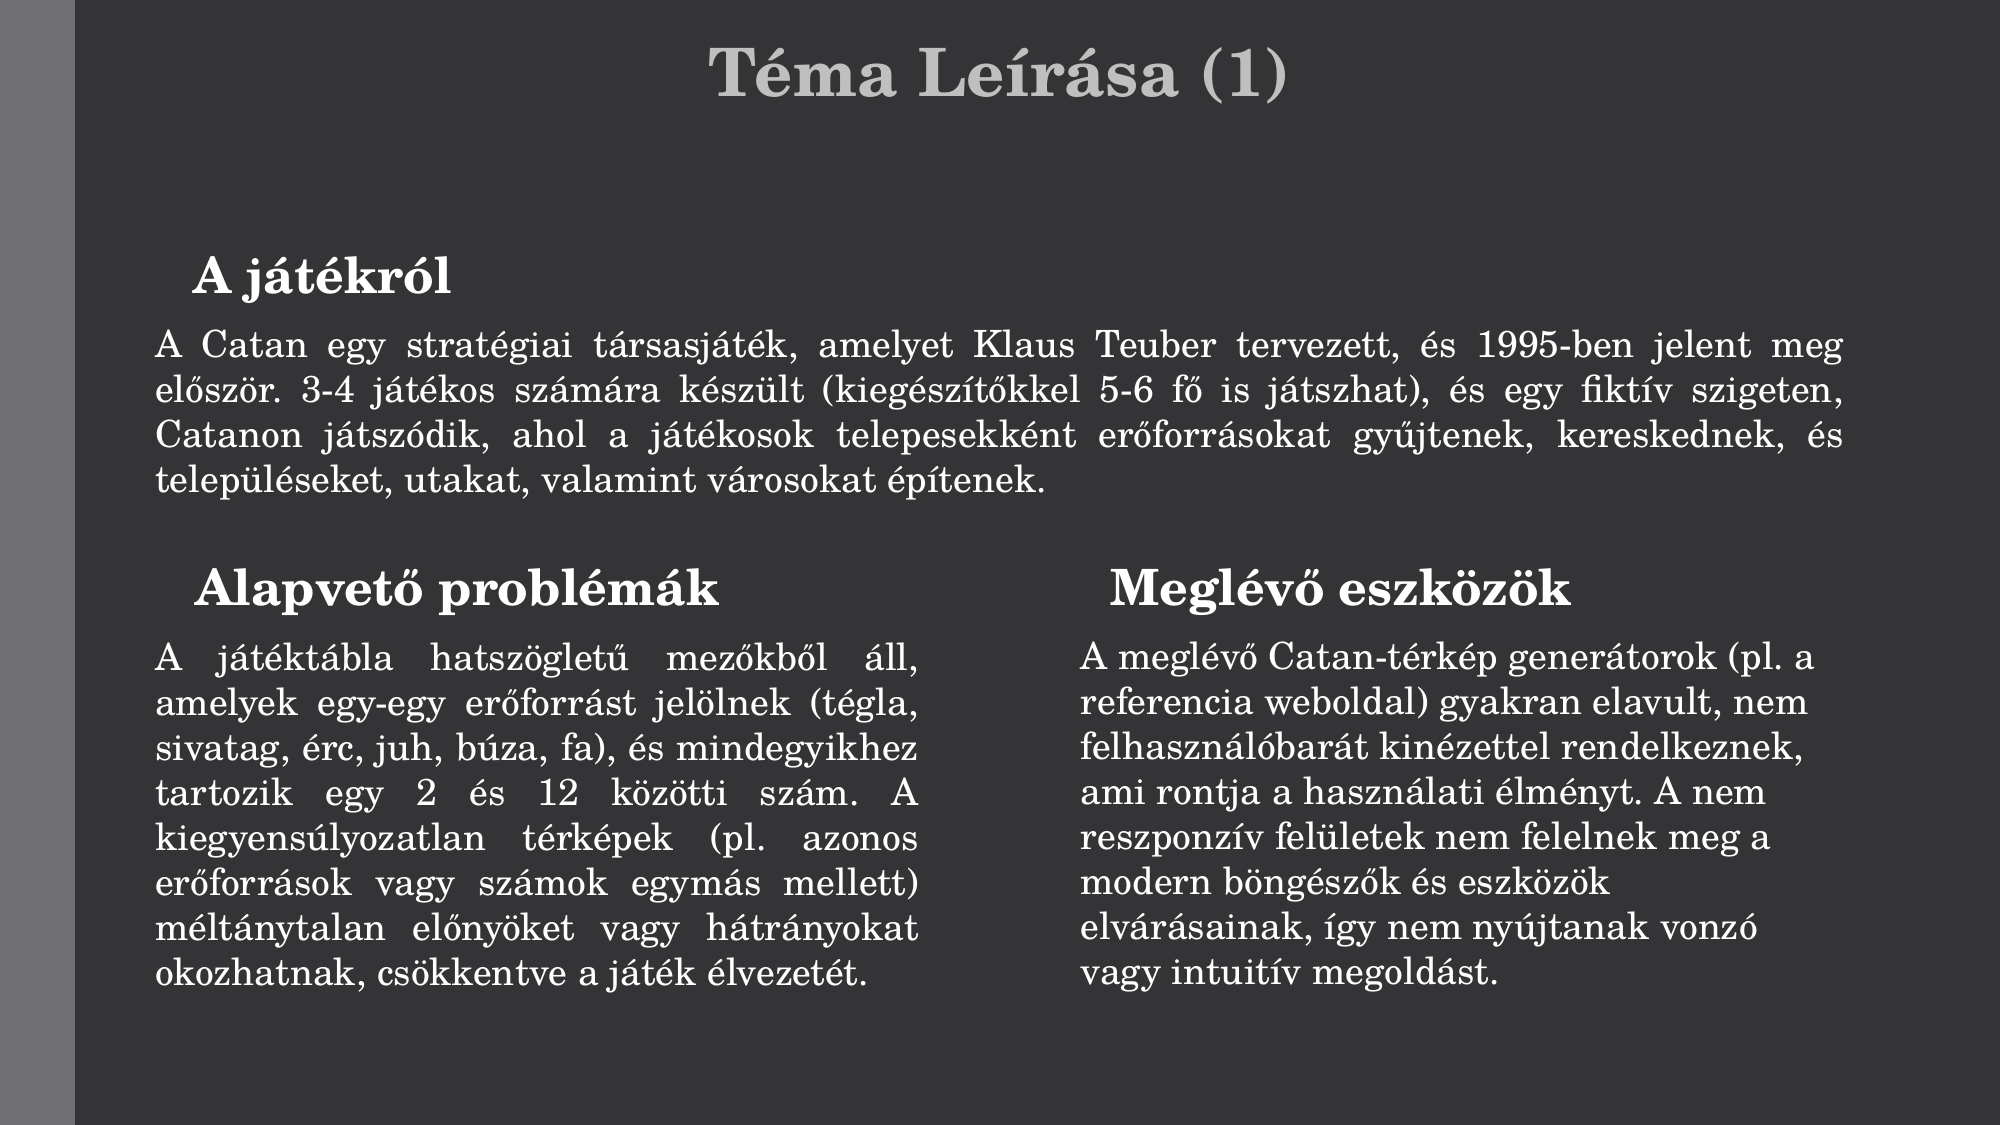

Téma Leírása (1)
A játékról
A Catan egy stratégiai társasjáték, amelyet Klaus Teuber tervezett, és 1995-ben jelent meg először. 3-4 játékos számára készült (kiegészítőkkel 5-6 fő is játszhat), és egy fiktív szigeten, Catanon játszódik, ahol a játékosok telepesekként erőforrásokat gyűjtenek, kereskednek, és településeket, utakat, valamint városokat építenek.
Alapvető problémák
Meglévő eszközök
A játéktábla hatszögletű mezőkből áll, amelyek egy-egy erőforrást jelölnek (tégla, sivatag, érc, juh, búza, fa), és mindegyikhez tartozik egy 2 és 12 közötti szám. A kiegyensúlyozatlan térképek (pl. azonos erőforrások vagy számok egymás mellett) méltánytalan előnyöket vagy hátrányokat okozhatnak, csökkentve a játék élvezetét.
A meglévő Catan-térkép generátorok (pl. a referencia weboldal) gyakran elavult, nem felhasználóbarát kinézettel rendelkeznek, ami rontja a használati élményt. A nem reszponzív felületek nem felelnek meg a modern böngészők és eszközök elvárásainak, így nem nyújtanak vonzó vagy intuitív megoldást.